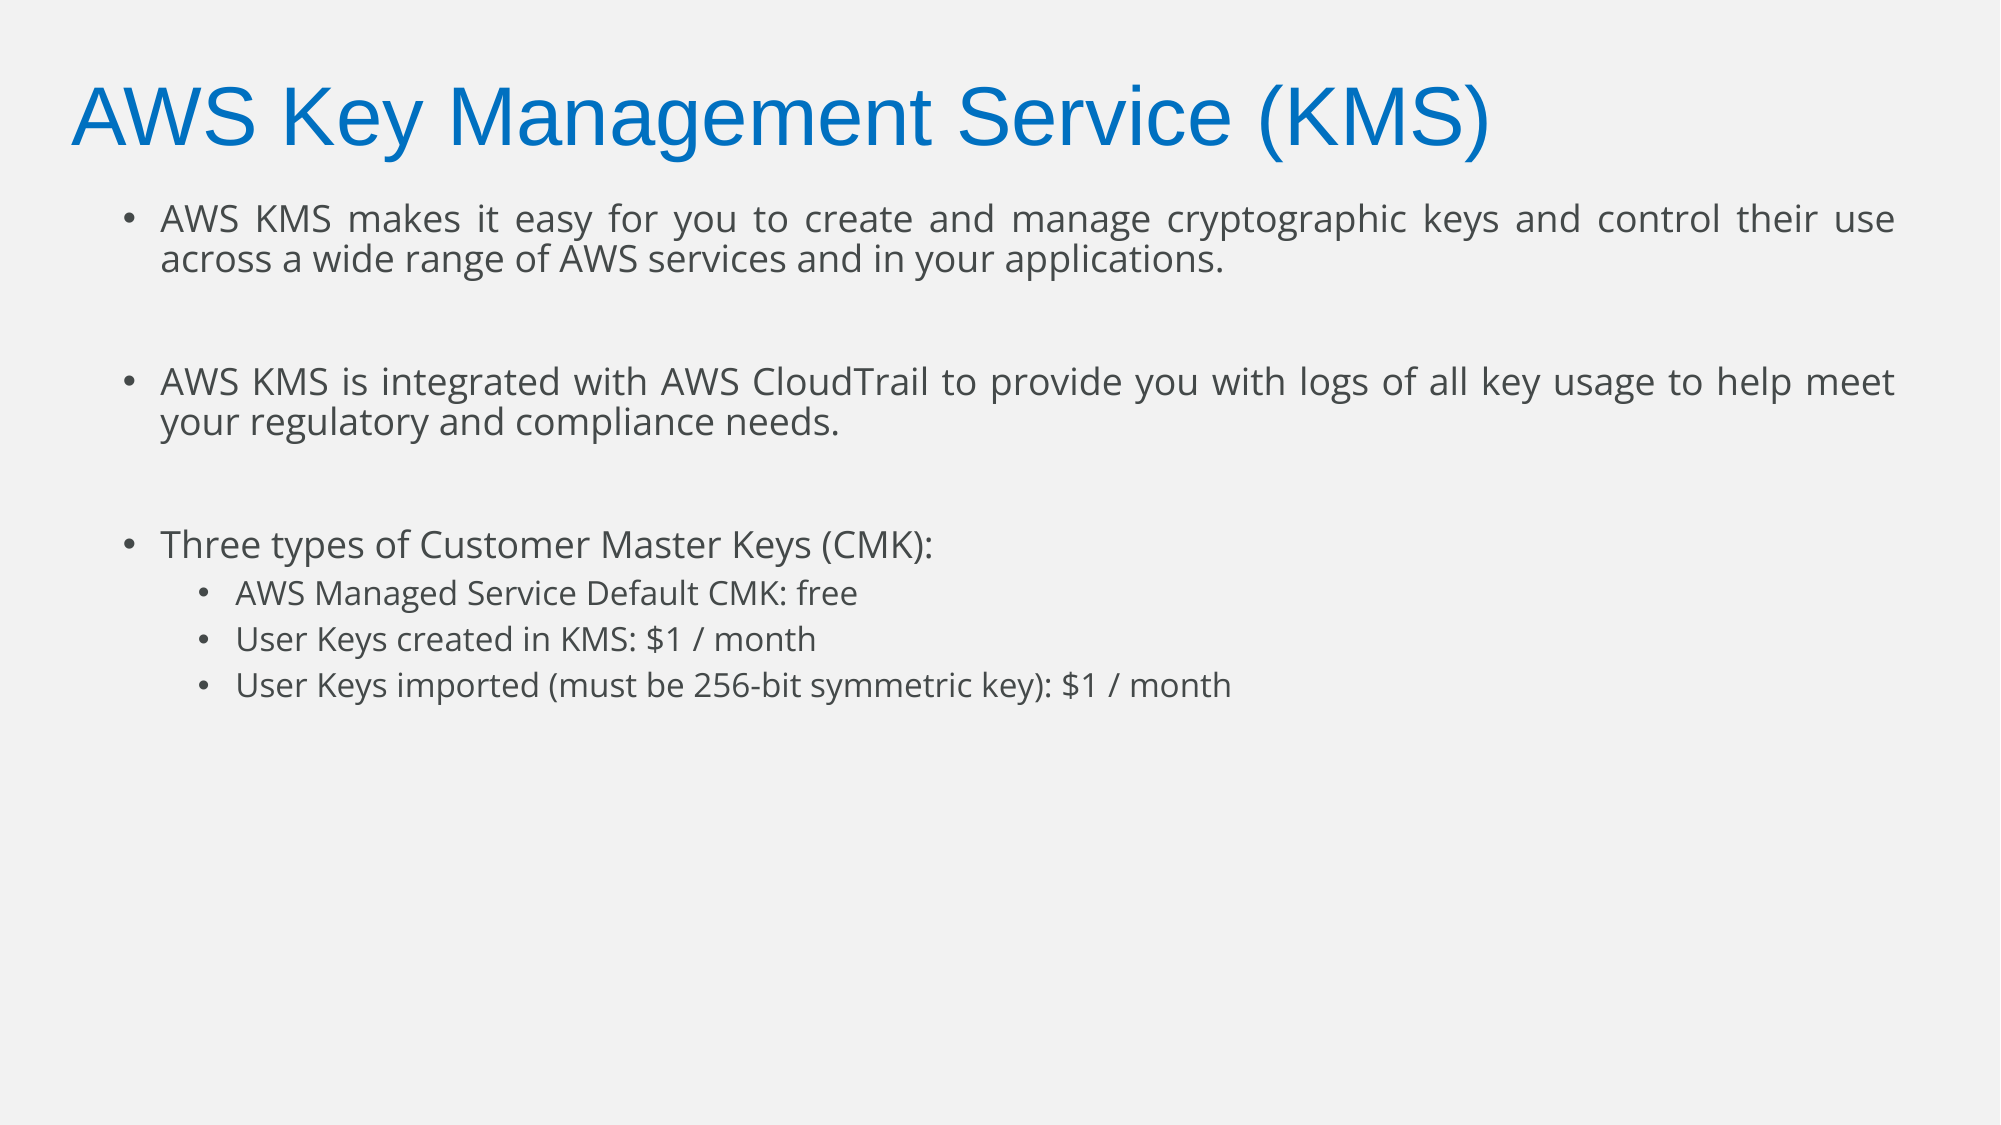

# AWS Key Management Service (KMS)
AWS KMS makes it easy for you to create and manage cryptographic keys and control their use across a wide range of AWS services and in your applications.

AWS KMS is integrated with AWS CloudTrail to provide you with logs of all key usage to help meet your regulatory and compliance needs.

Three types of Customer Master Keys (CMK):
AWS Managed Service Default CMK: free
User Keys created in KMS: $1 / month
User Keys imported (must be 256-bit symmetric key): $1 / month